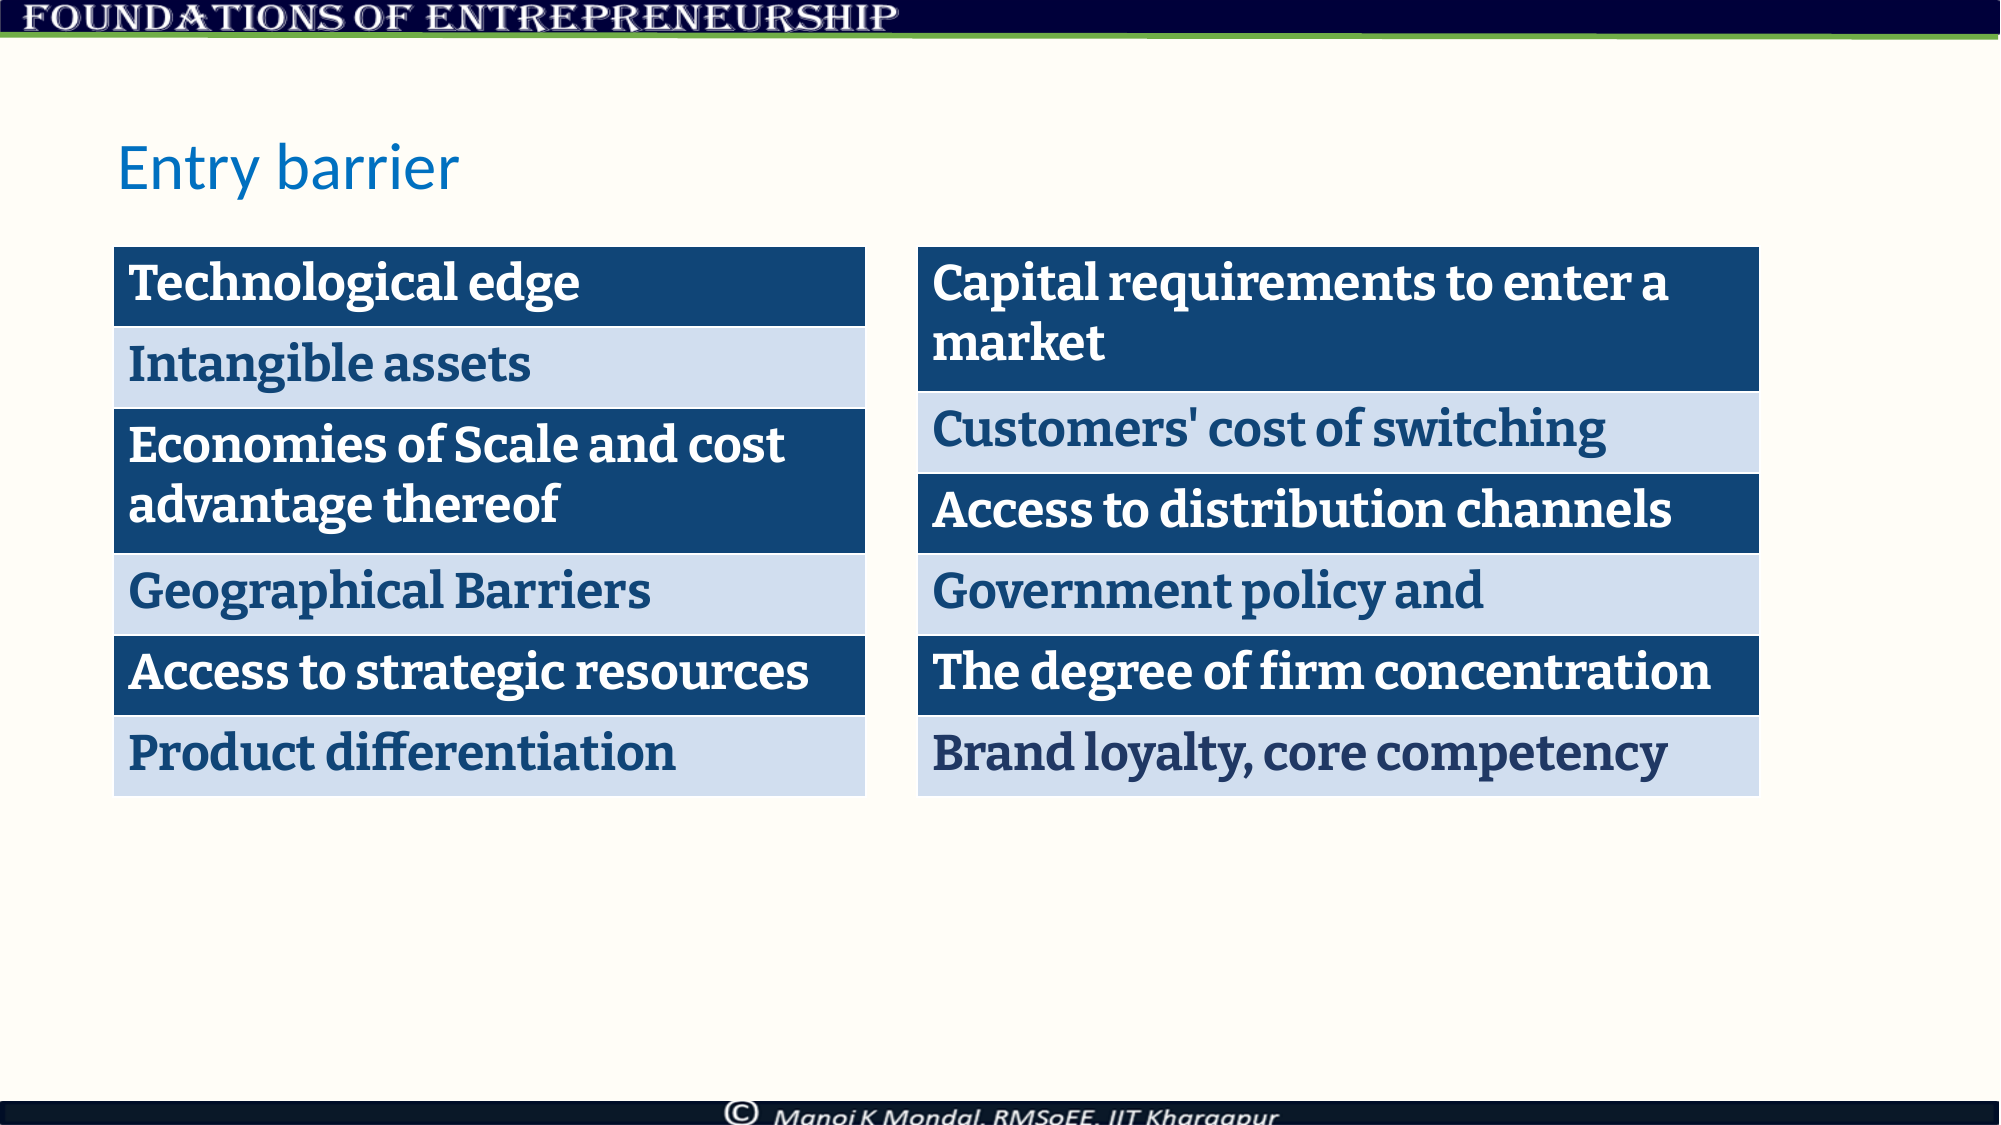

# Entry barrier
| Capital requirements to enter a market |
| --- |
| Customers' cost of switching |
| Access to distribution channels |
| Government policy and |
| The degree of firm concentration |
| Brand loyalty, core competency |
| Technological edge |
| --- |
| Intangible assets |
| Economies of Scale and cost advantage thereof |
| Geographical Barriers |
| Access to strategic resources |
| Product differentiation |
Customers' cost of switching,
Technological edge
Intangible assets
Economies of Scale and cost advantage thereof
Geographical Barriers
Access to strategic resources
Product differentiation

Capital requirements to enter a market
Access to distribution channels,
Government policy and
The degree of firm concentration